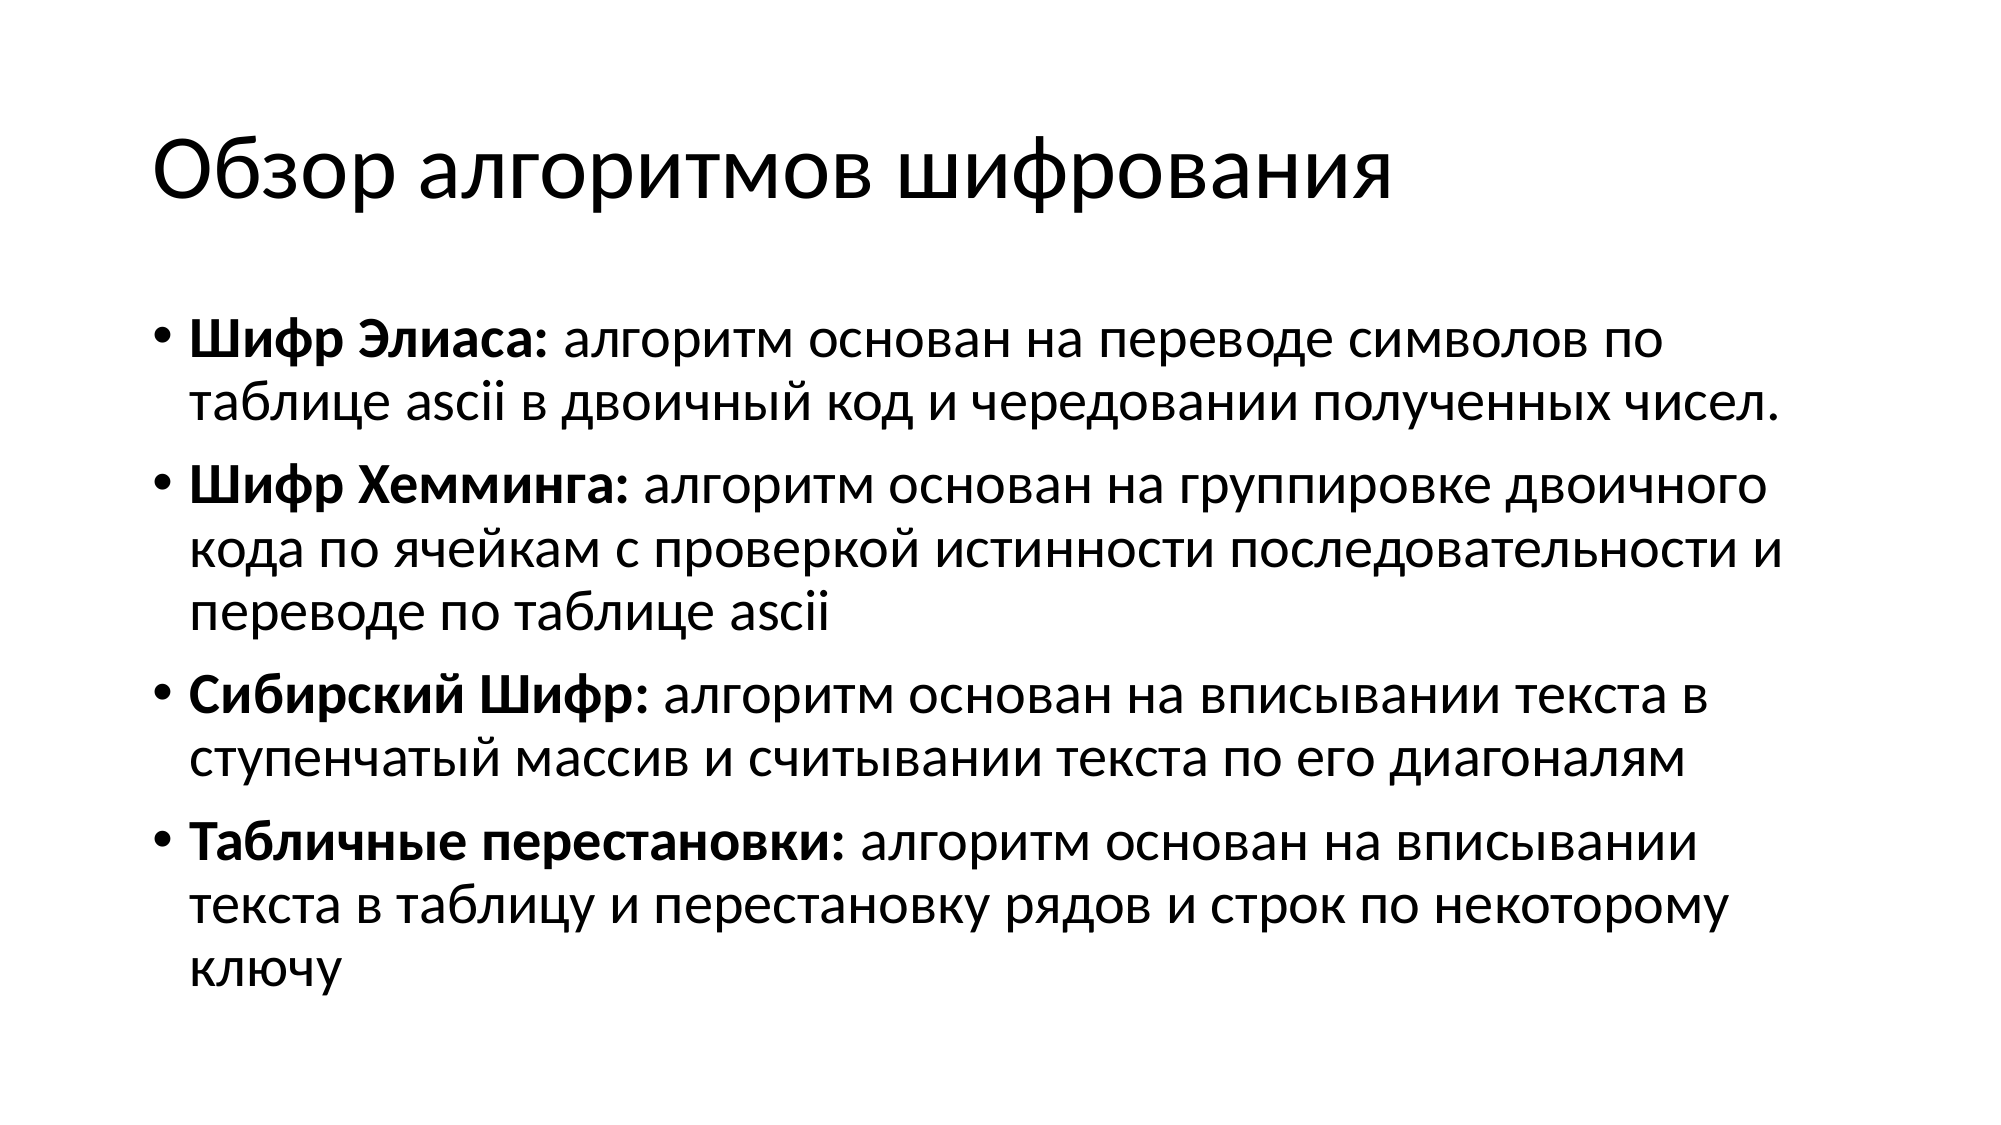

# Обзор алгоритмов шифрования
Шифр Элиаса: алгоритм основан на переводе символов по таблице ascii в двоичный код и чередовании полученных чисел.
Шифр Хемминга: алгоритм основан на группировке двоичного кода по ячейкам с проверкой истинности последовательности и переводе по таблице ascii
Сибирский Шифр: алгоритм основан на вписывании текста в ступенчатый массив и считывании текста по его диагоналям
Табличные перестановки: алгоритм основан на вписывании текста в таблицу и перестановку рядов и строк по некоторому ключу